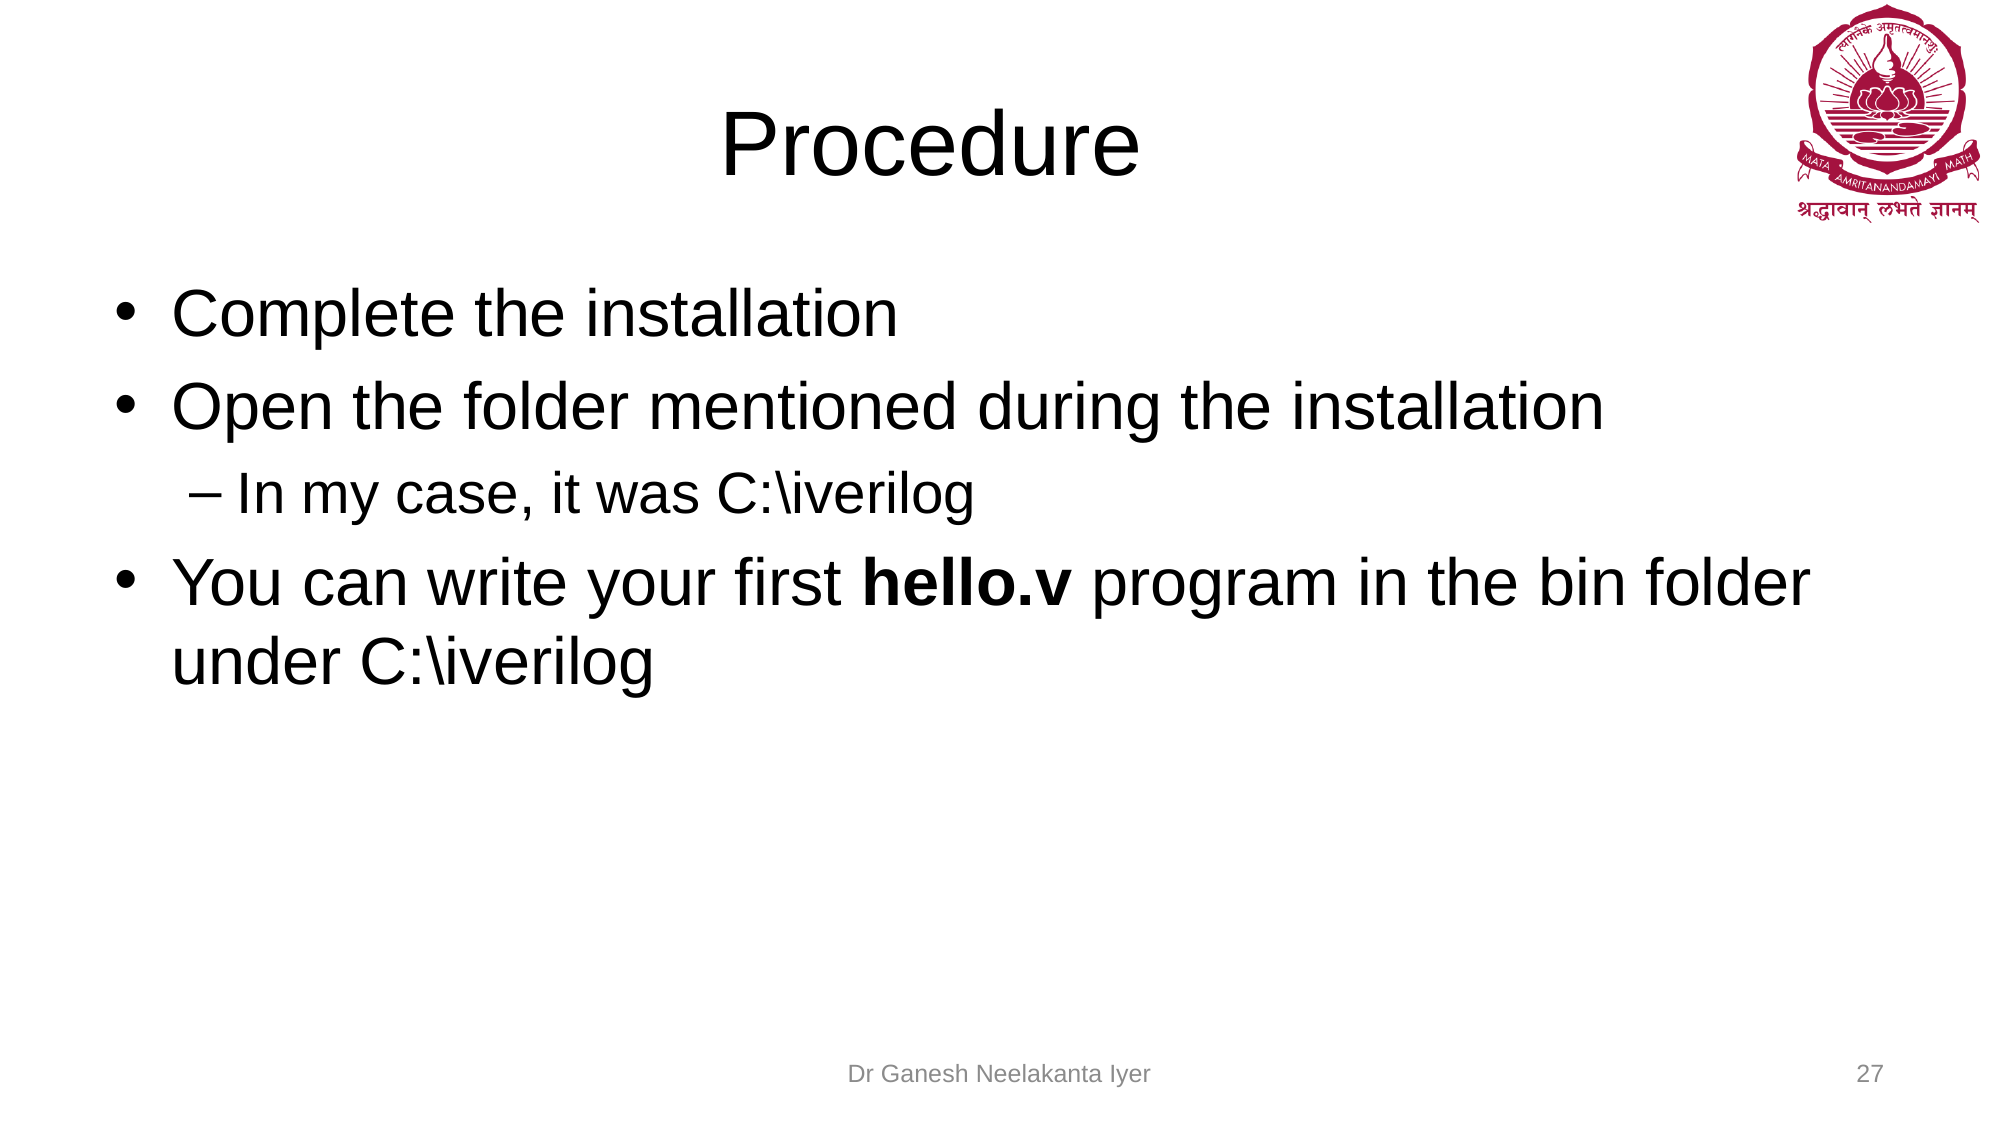

# Procedure
Complete the installation
Open the folder mentioned during the installation
In my case, it was C:\iverilog
You can write your first hello.v program in the bin folder under C:\iverilog
Dr Ganesh Neelakanta Iyer
27